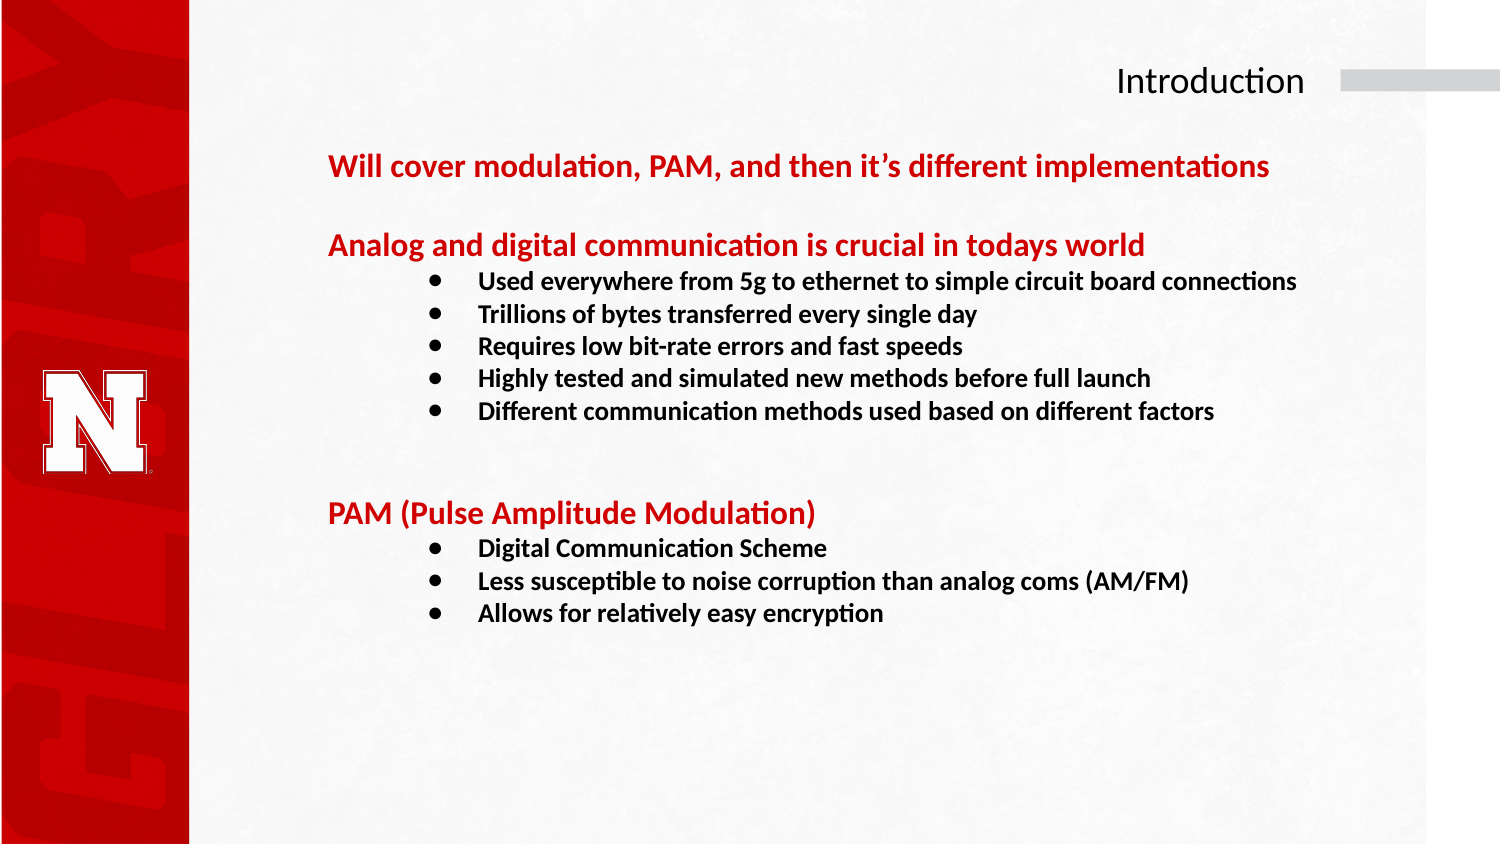

# Introduction

Will cover modulation, PAM, and then it’s different implementations

Analog and digital communication is crucial in todays world
Used everywhere from 5g to ethernet to simple circuit board connections
Trillions of bytes transferred every single day
Requires low bit-rate errors and fast speeds
Highly tested and simulated new methods before full launch
Different communication methods used based on different factors

PAM (Pulse Amplitude Modulation)
Digital Communication Scheme
Less susceptible to noise corruption than analog coms (AM/FM)
Allows for relatively easy encryption